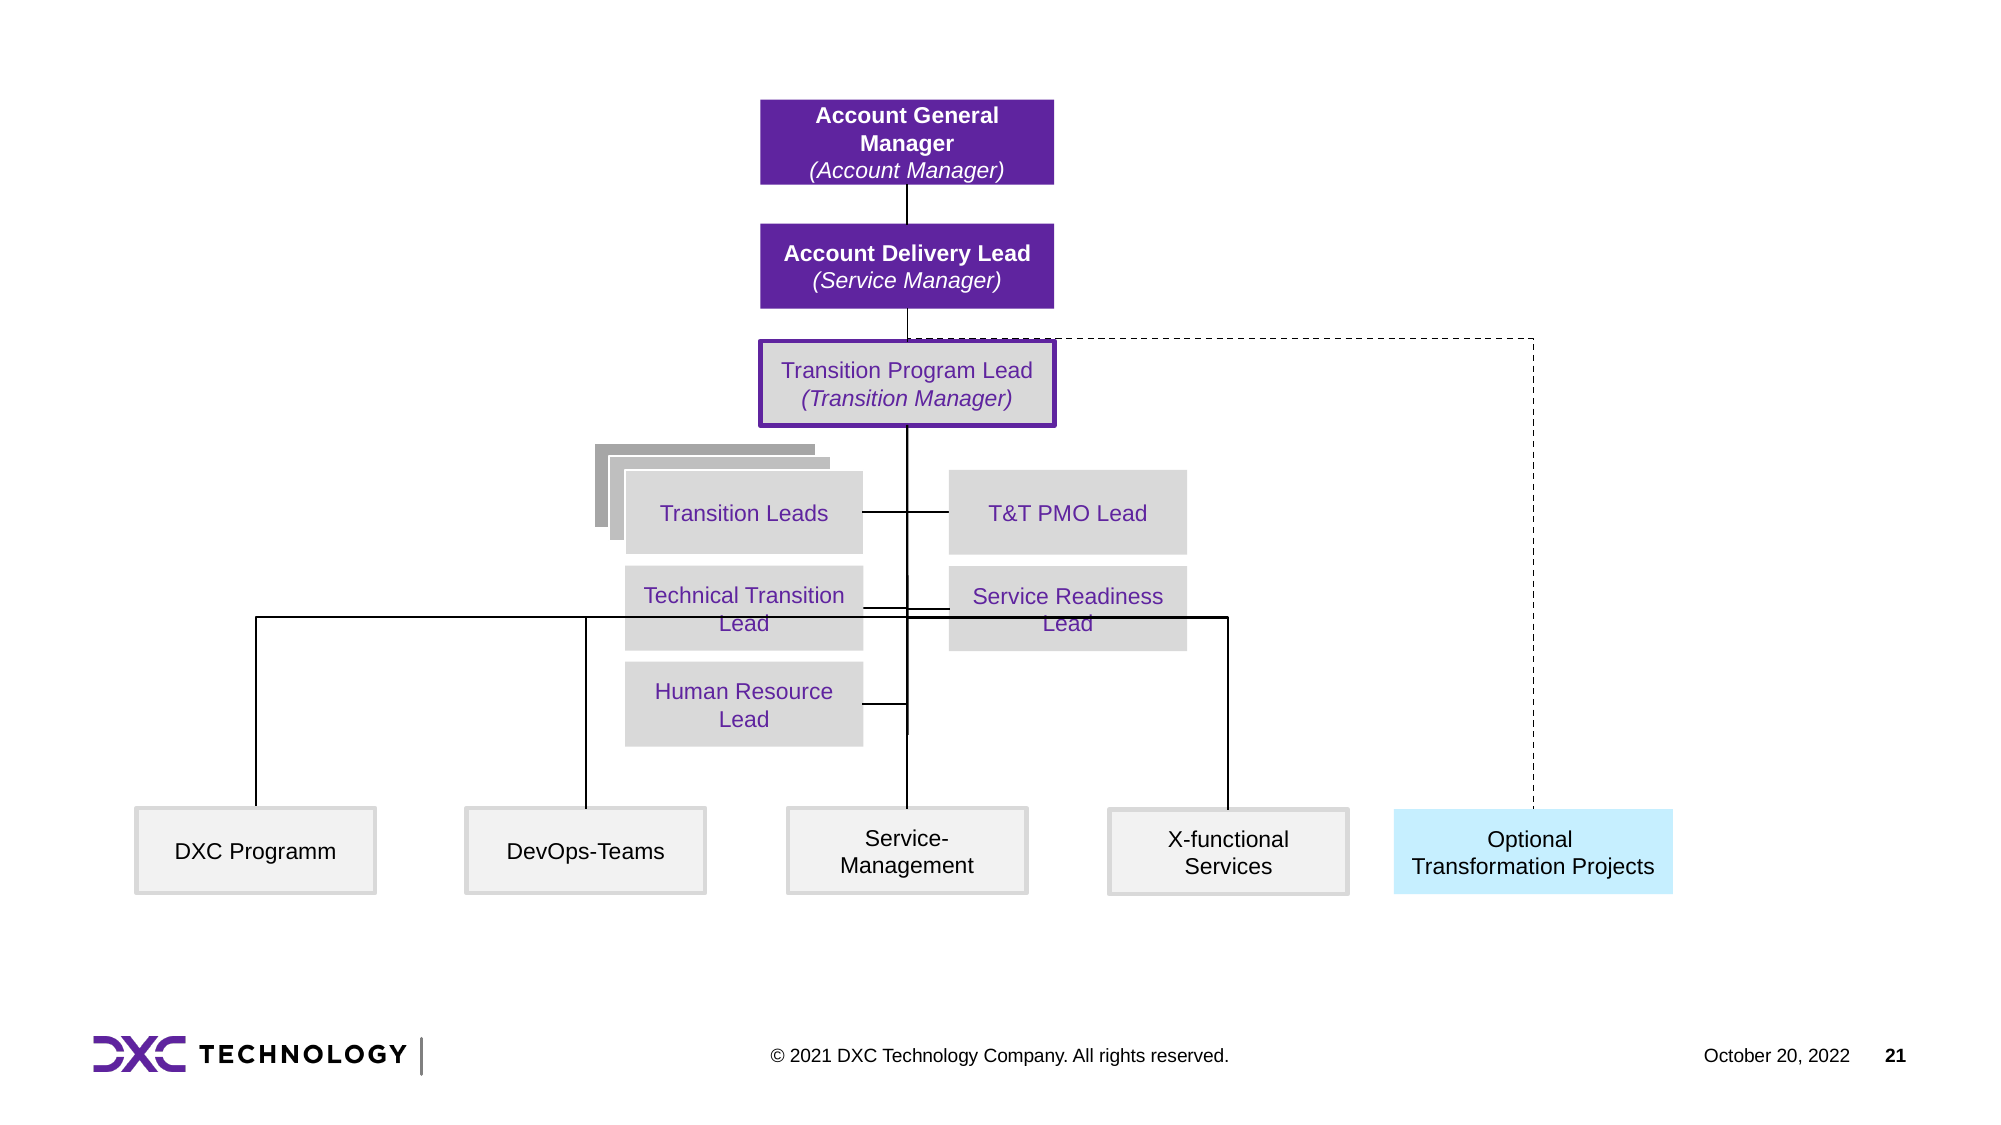

Account General Manager
(Account Manager)
Account Delivery Lead
(Service Manager)
Transition Program Lead
(Transition Manager)
Transition Lead
Transition Lead
Transition Leads
T&T PMO Lead
Technical Transition Lead
Service Readiness Lead
Human Resource Lead
DXC Programm
DevOps-Teams
Service- Management
X-functional Services
Optional
Transformation Projects